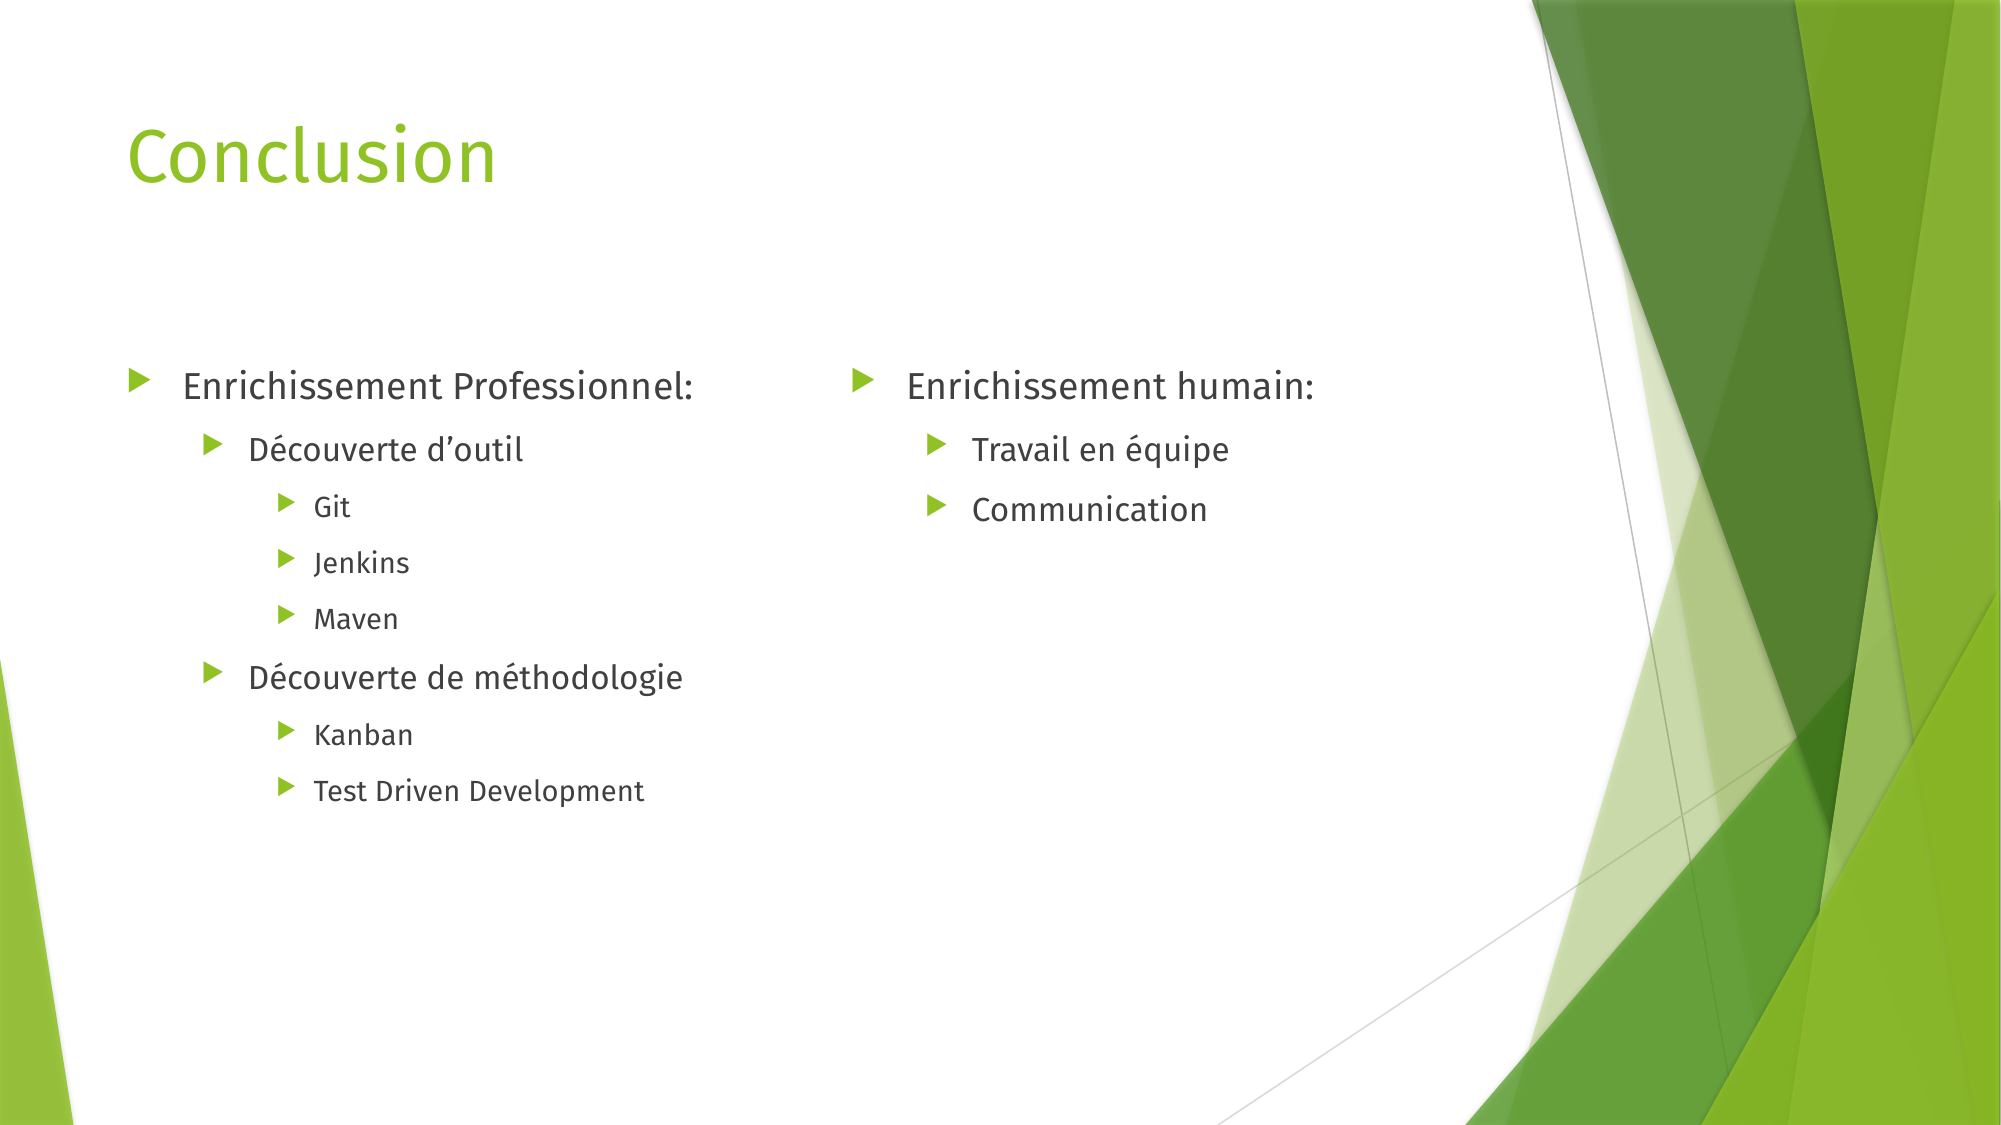

# Conclusion
Enrichissement Professionnel:
Découverte d’outil
Git
Jenkins
Maven
Découverte de méthodologie
Kanban
Test Driven Development

Enrichissement humain:
Travail en équipe
Communication